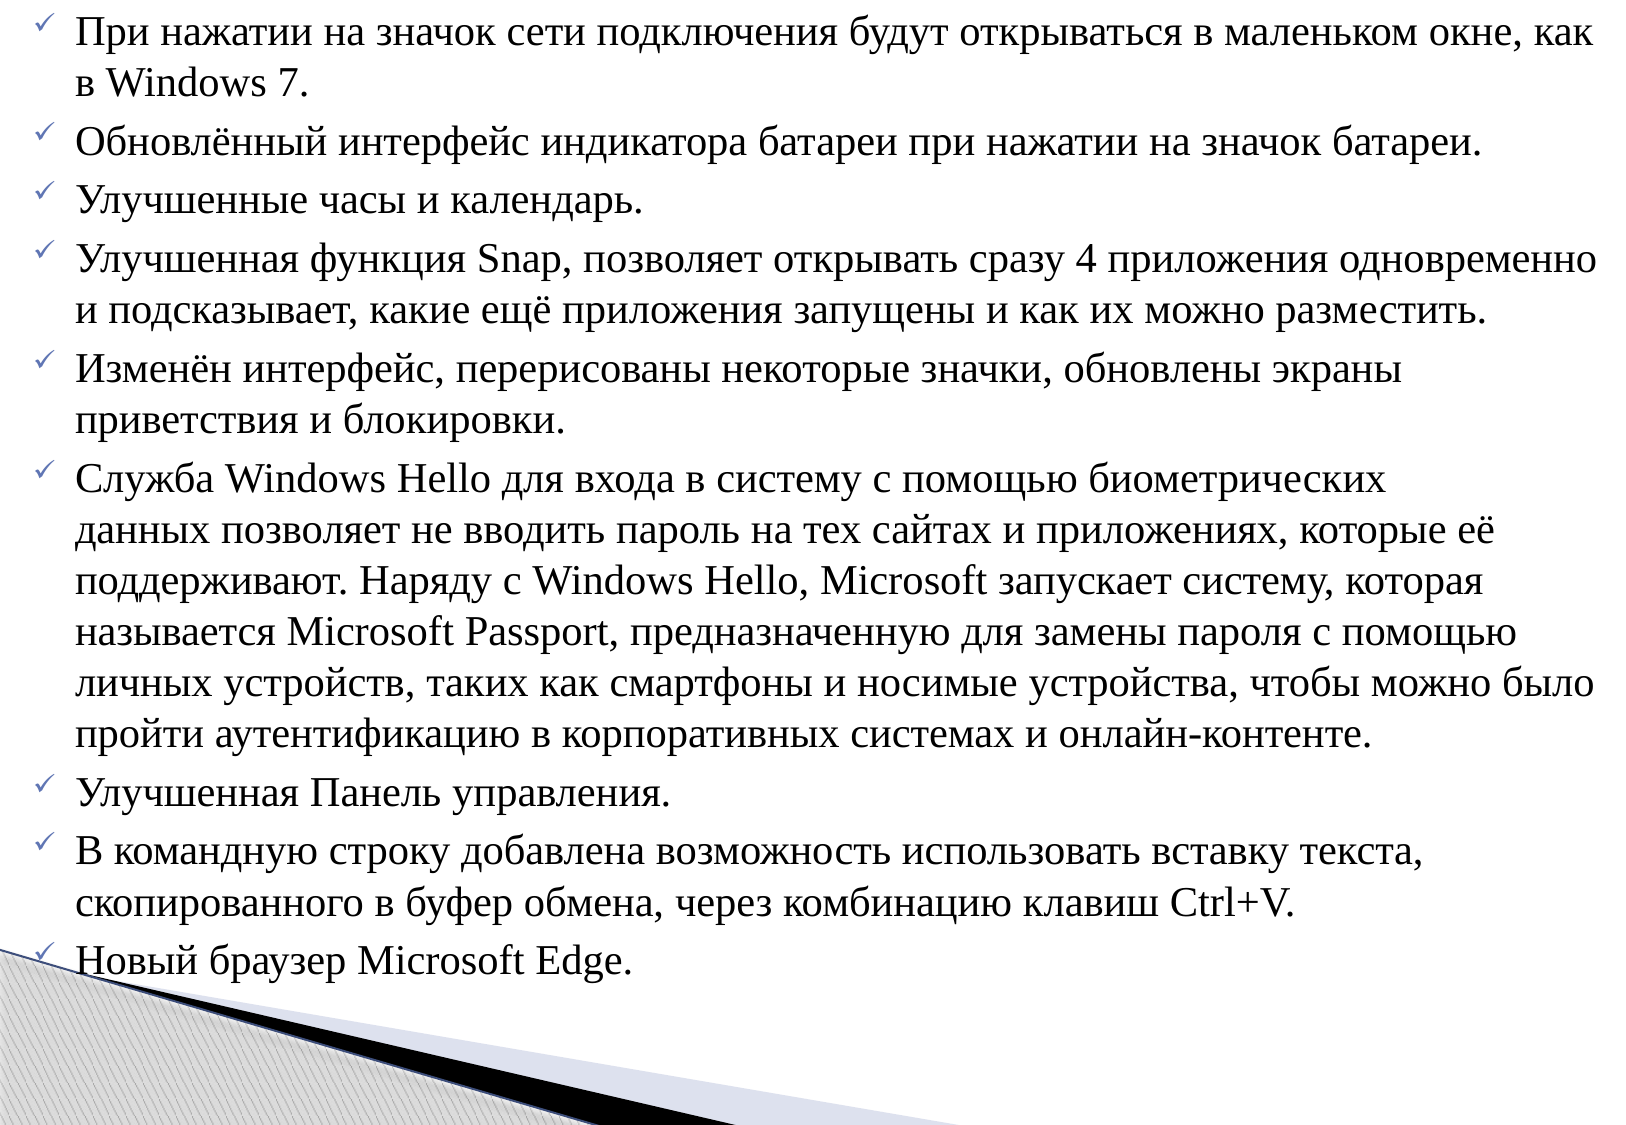

При нажатии на значок сети подключения будут открываться в маленьком окне, как в Windows 7.
Обновлённый интерфейс индикатора батареи при нажатии на значок батареи.
Улучшенные часы и календарь.
Улучшенная функция Snap, позволяет открывать сразу 4 приложения одновременно и подсказывает, какие ещё приложения запущены и как их можно разместить.
Изменён интерфейс, перерисованы некоторые значки, обновлены экраны приветствия и блокировки.
Служба Windows Hello для входа в систему с помощью биометрических данных позволяет не вводить пароль на тех сайтах и приложениях, которые её поддерживают. Наряду с Windows Hello, Microsoft запускает систему, которая называется Microsoft Passport, предназначенную для замены пароля с помощью личных устройств, таких как смартфоны и носимые устройства, чтобы можно было пройти аутентификацию в корпоративных системах и онлайн-контенте.
Улучшенная Панель управления.
В командную строку добавлена возможность использовать вставку текста, скопированного в буфер обмена, через комбинацию клавиш Ctrl+V.
Новый браузер Microsoft Edge.